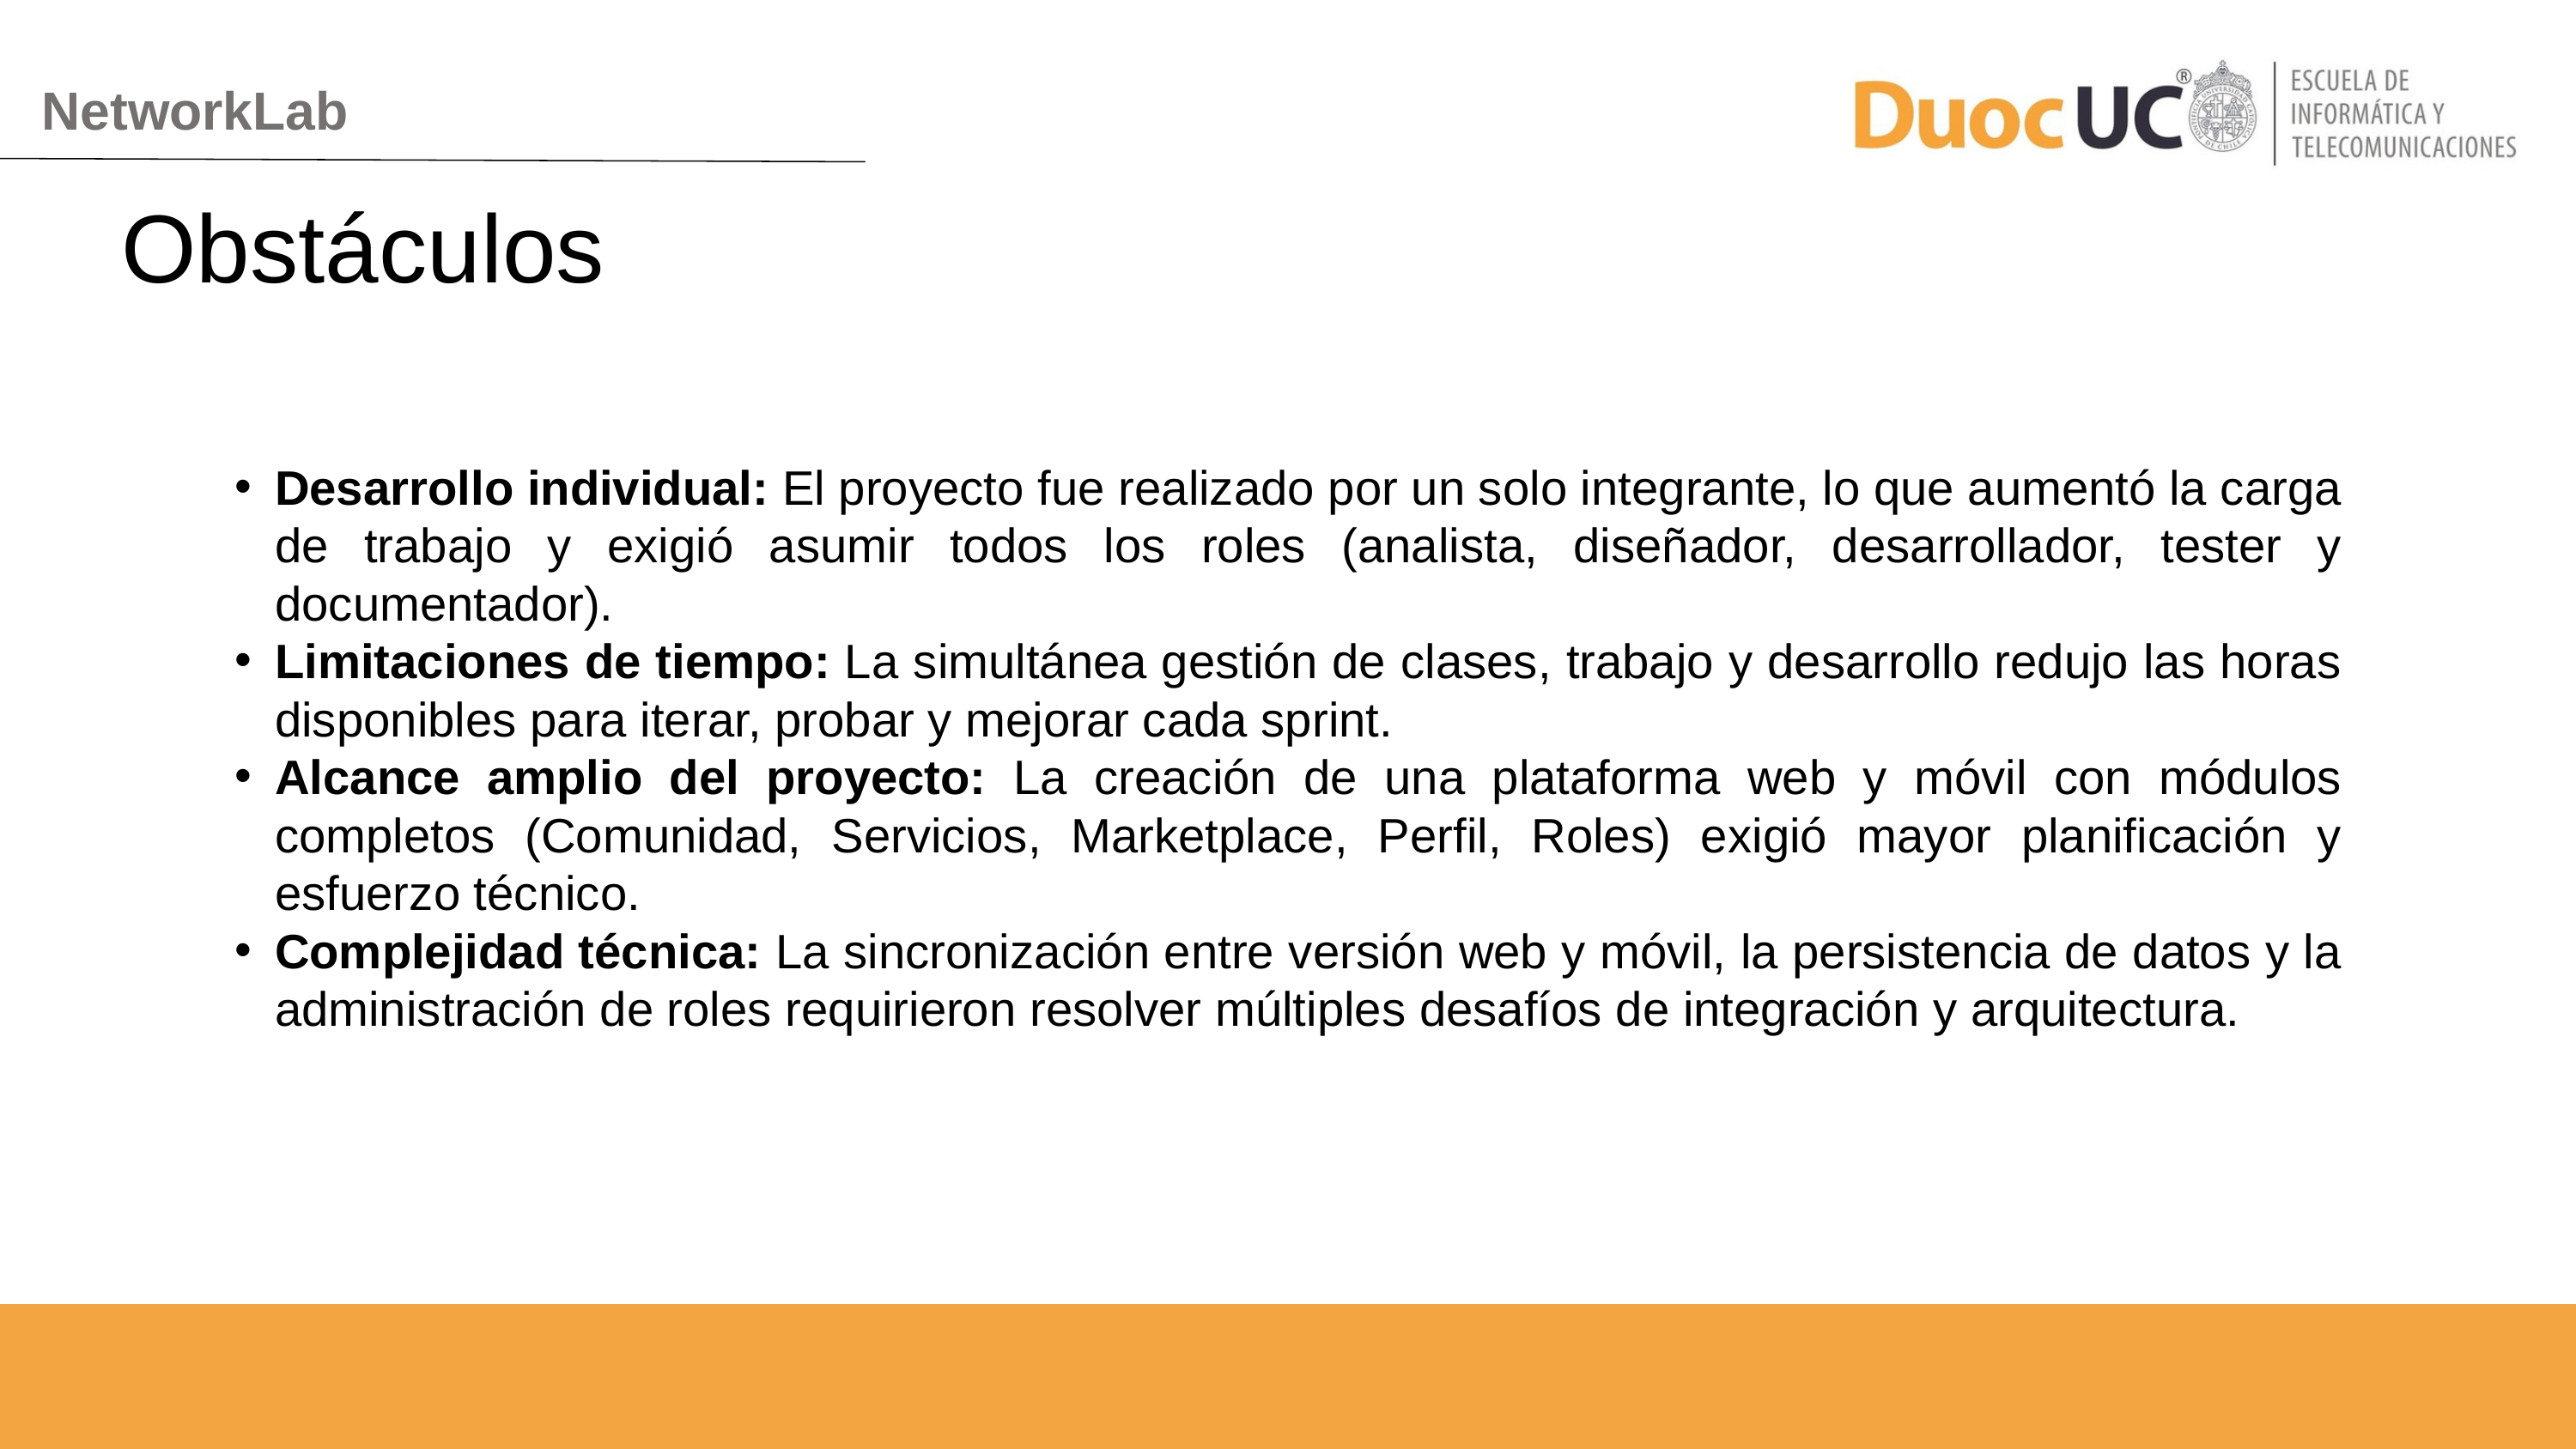

NetworkLab

Obstáculos
Desarrollo individual: El proyecto fue realizado por un solo integrante, lo que aumentó la carga de trabajo y exigió asumir todos los roles (analista, diseñador, desarrollador, tester y documentador).
Limitaciones de tiempo: La simultánea gestión de clases, trabajo y desarrollo redujo las horas disponibles para iterar, probar y mejorar cada sprint.
Alcance amplio del proyecto: La creación de una plataforma web y móvil con módulos completos (Comunidad, Servicios, Marketplace, Perfil, Roles) exigió mayor planificación y esfuerzo técnico.
Complejidad técnica: La sincronización entre versión web y móvil, la persistencia de datos y la administración de roles requirieron resolver múltiples desafíos de integración y arquitectura.